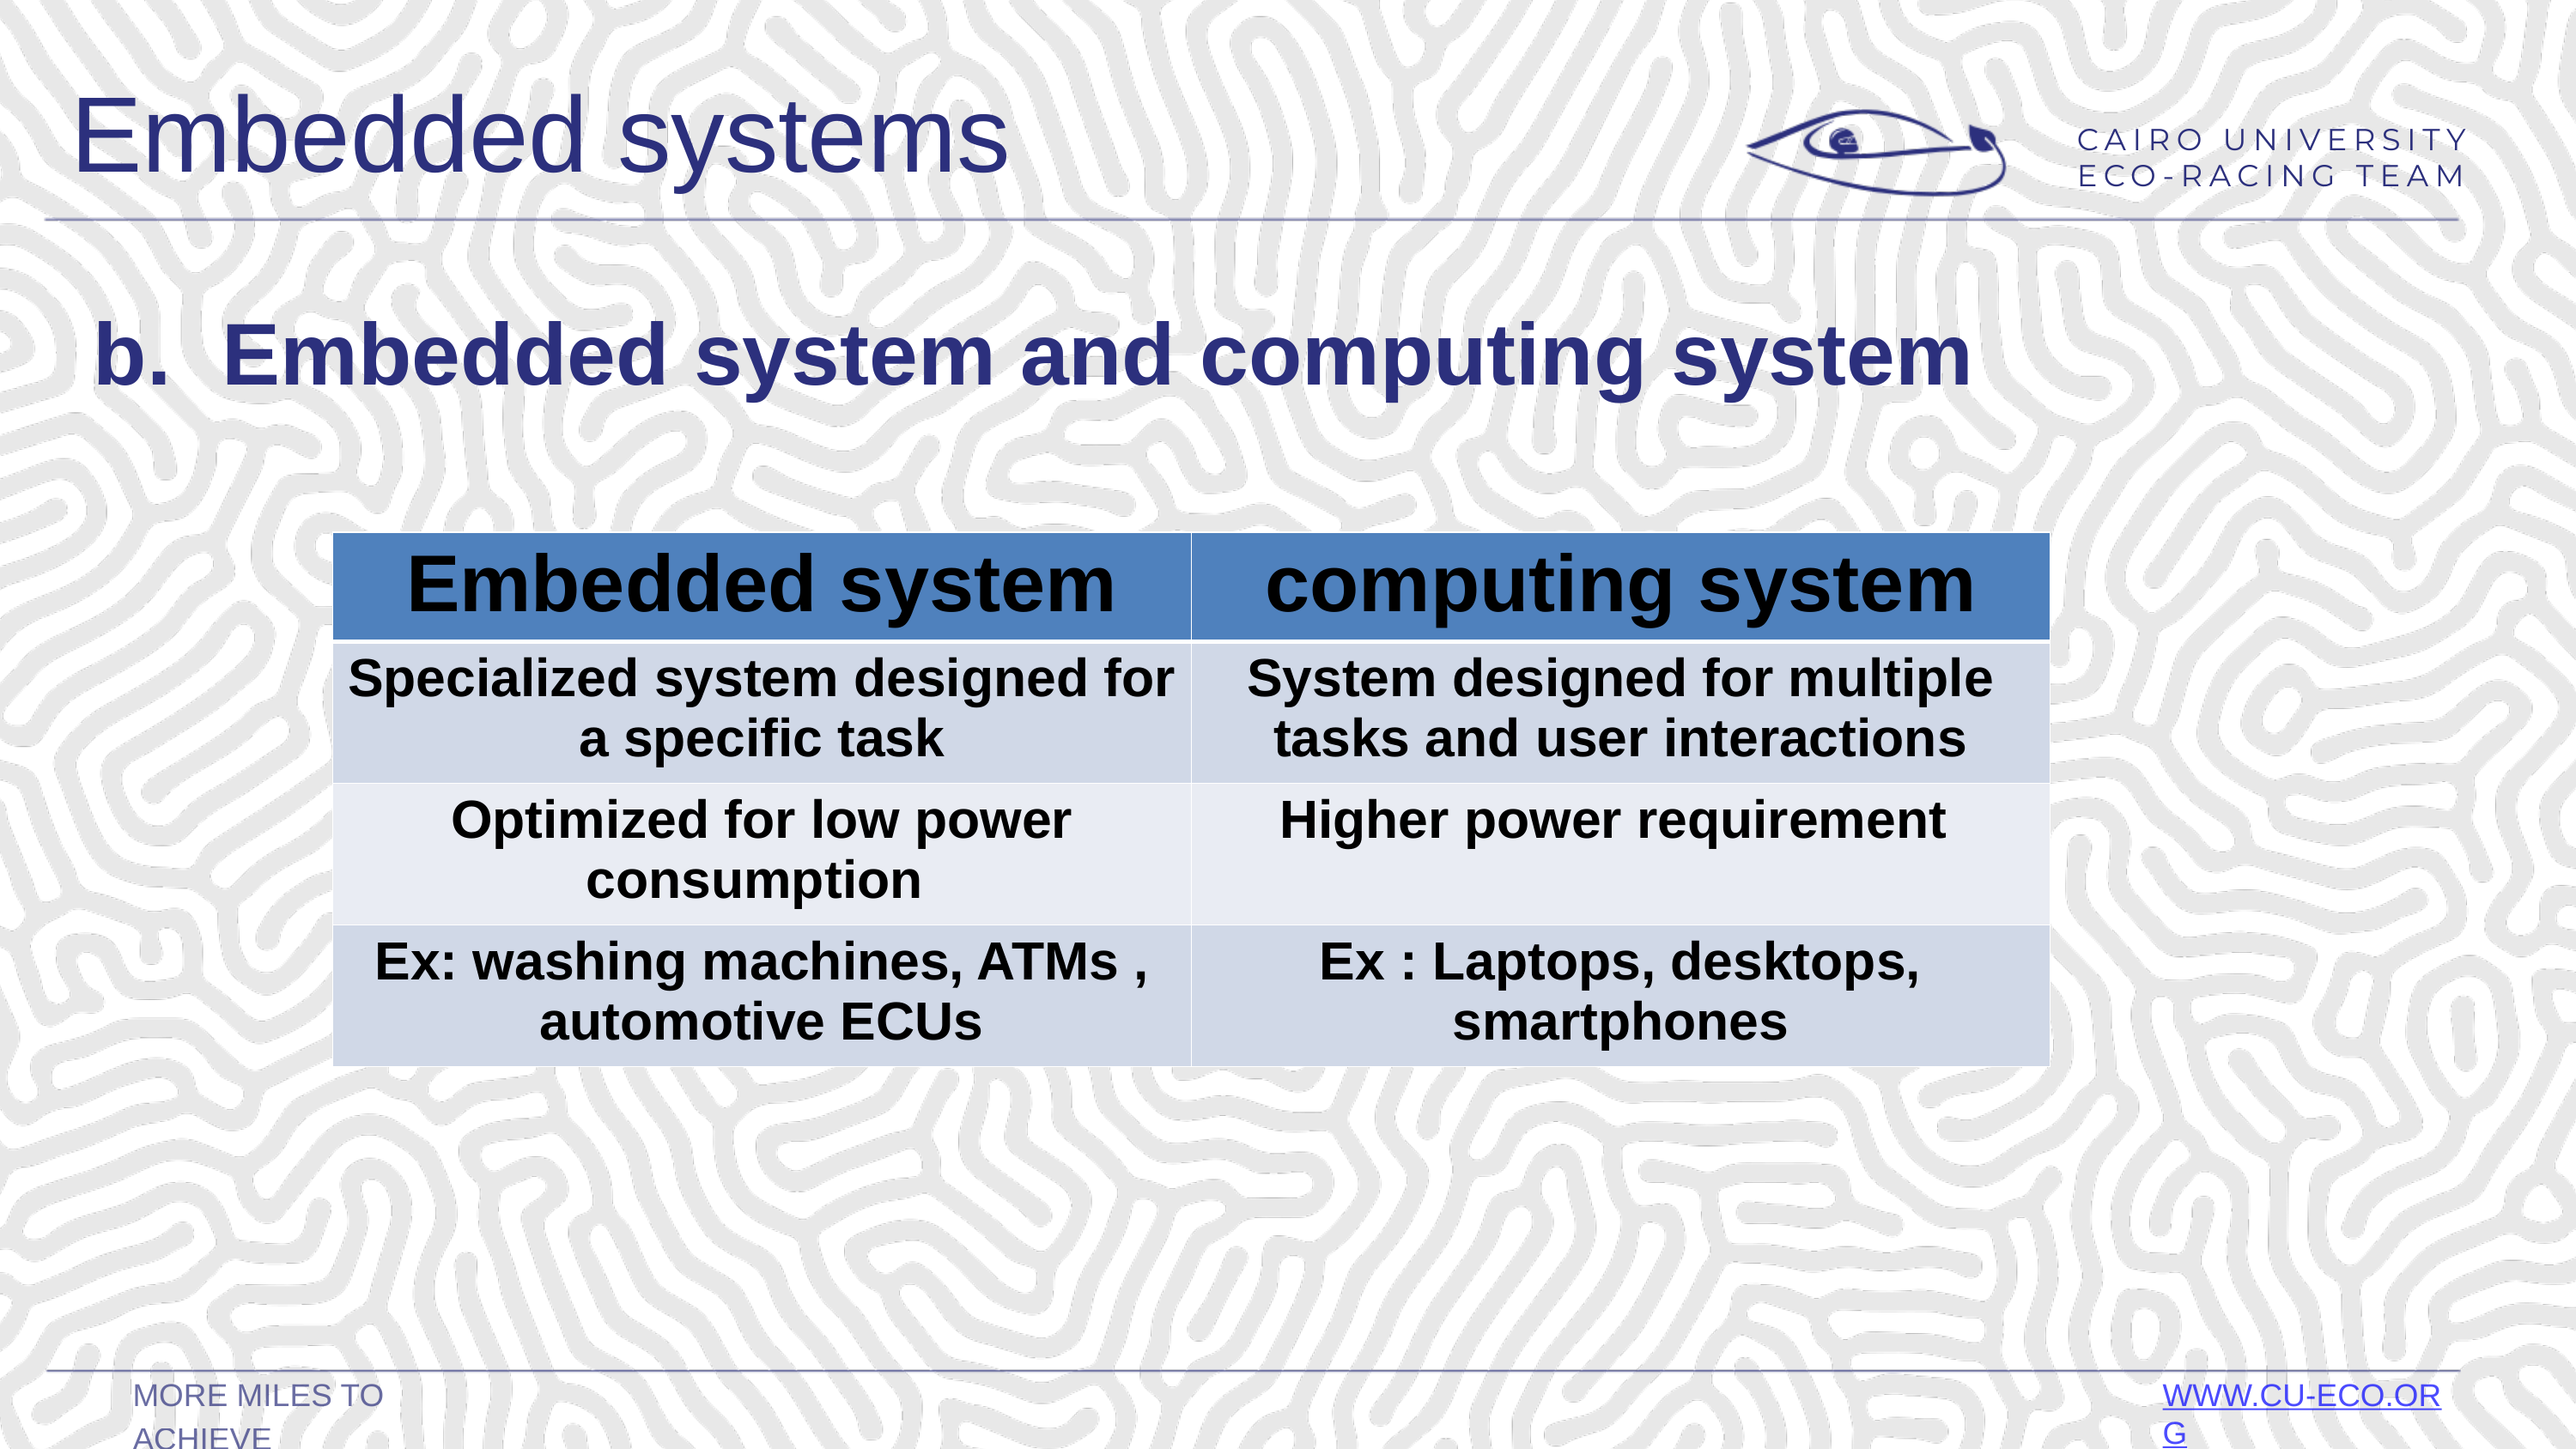

Embedded systems
CAIRO UNIVERSITY ECO-RACING TEAM
Embedded system and computing system
| Embedded system | computing system |
| --- | --- |
| Specialized system designed for a specific task | System designed for multiple tasks and user interactions |
| Optimized for low power consumption | Higher power requirement |
| Ex: washing machines, ATMs , automotive ECUs | Ex : Laptops, desktops, smartphones |
8
MORE MILES TO ACHIEVE
WWW.CU-ECO.ORG